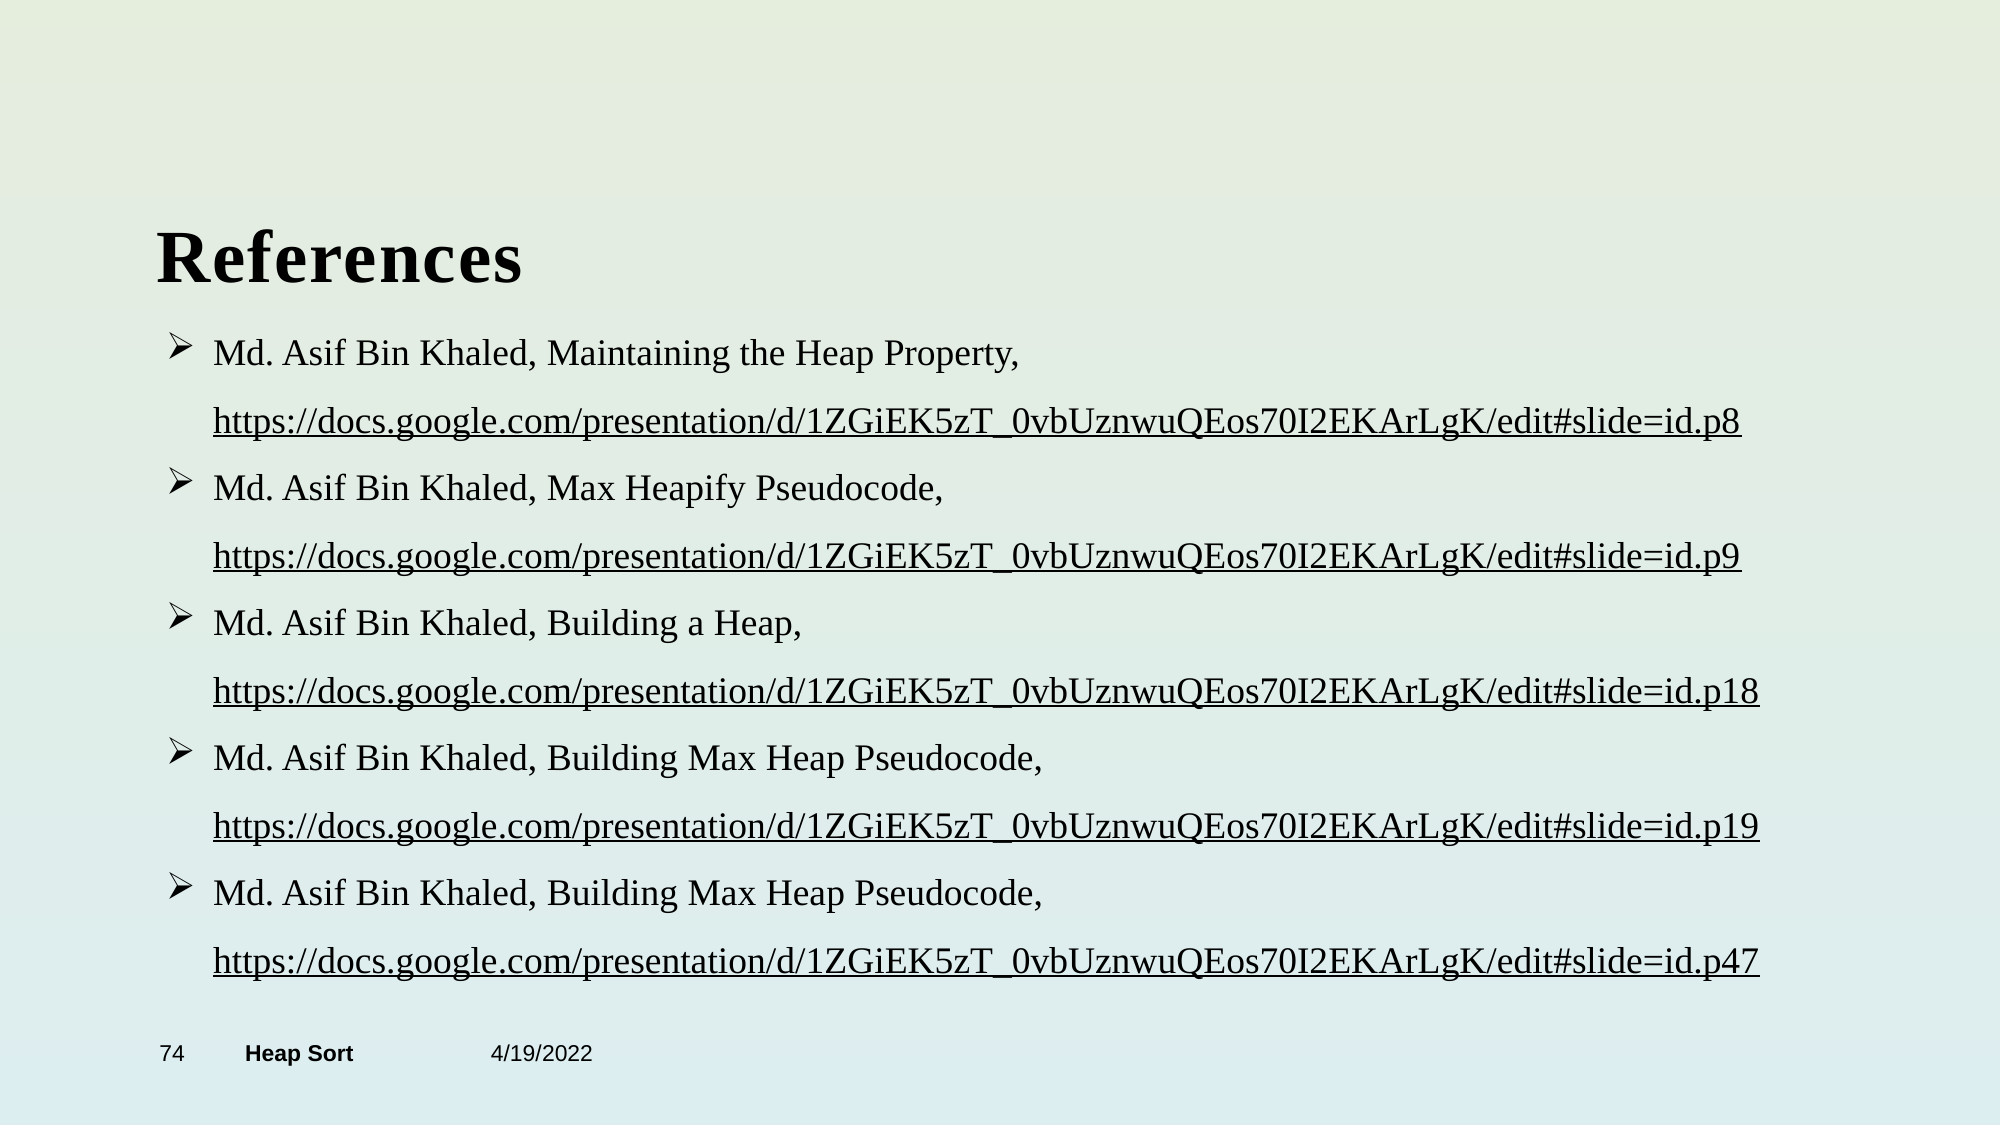

# References
Md. Asif Bin Khaled, Maintaining the Heap Property, https://docs.google.com/presentation/d/1ZGiEK5zT_0vbUznwuQEos70I2EKArLgK/edit#slide=id.p8
Md. Asif Bin Khaled, Max Heapify Pseudocode, https://docs.google.com/presentation/d/1ZGiEK5zT_0vbUznwuQEos70I2EKArLgK/edit#slide=id.p9
Md. Asif Bin Khaled, Building a Heap, https://docs.google.com/presentation/d/1ZGiEK5zT_0vbUznwuQEos70I2EKArLgK/edit#slide=id.p18
Md. Asif Bin Khaled, Building Max Heap Pseudocode, https://docs.google.com/presentation/d/1ZGiEK5zT_0vbUznwuQEos70I2EKArLgK/edit#slide=id.p19
Md. Asif Bin Khaled, Building Max Heap Pseudocode, https://docs.google.com/presentation/d/1ZGiEK5zT_0vbUznwuQEos70I2EKArLgK/edit#slide=id.p47
74
Heap Sort
4/19/2022